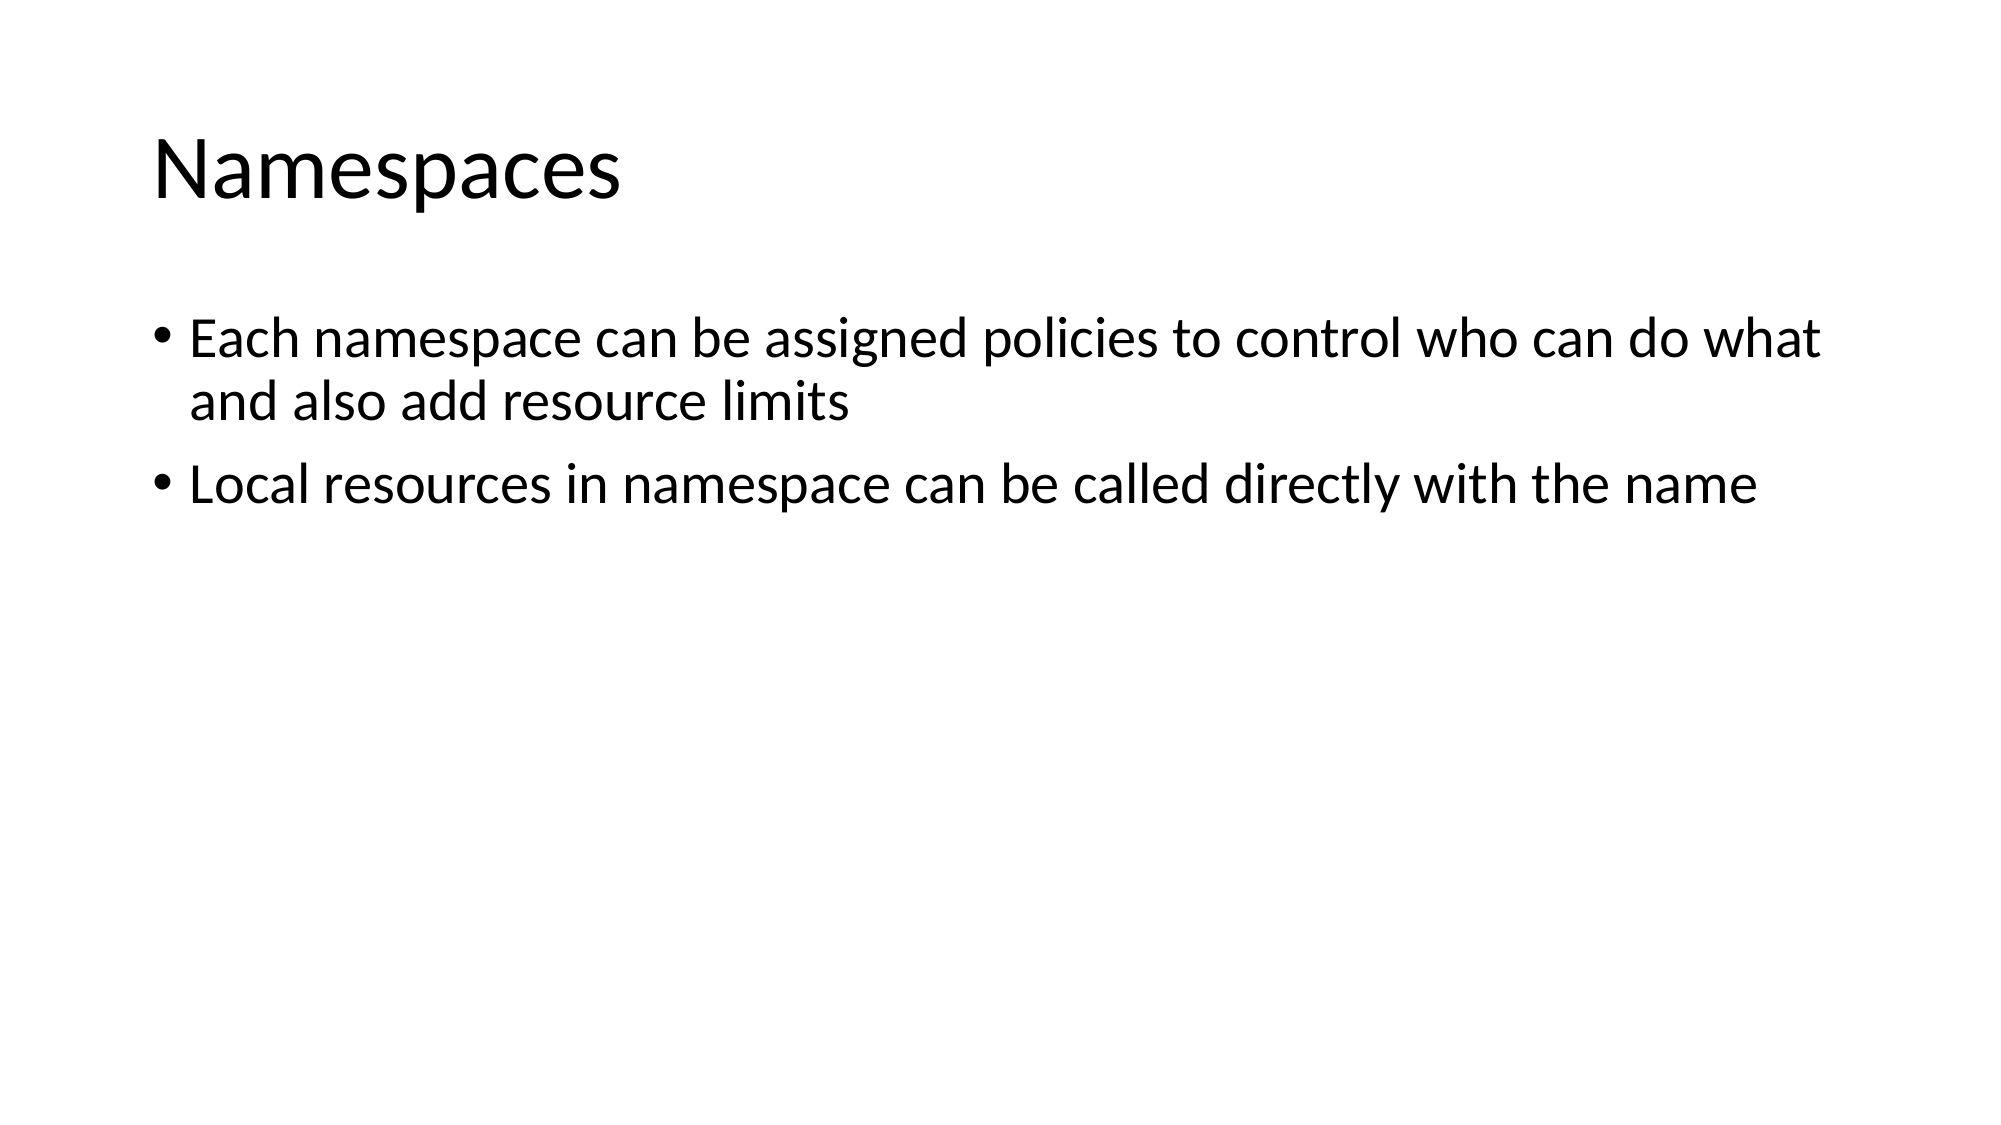

# Namespaces
Each namespace can be assigned policies to control who can do what and also add resource limits
Local resources in namespace can be called directly with the name